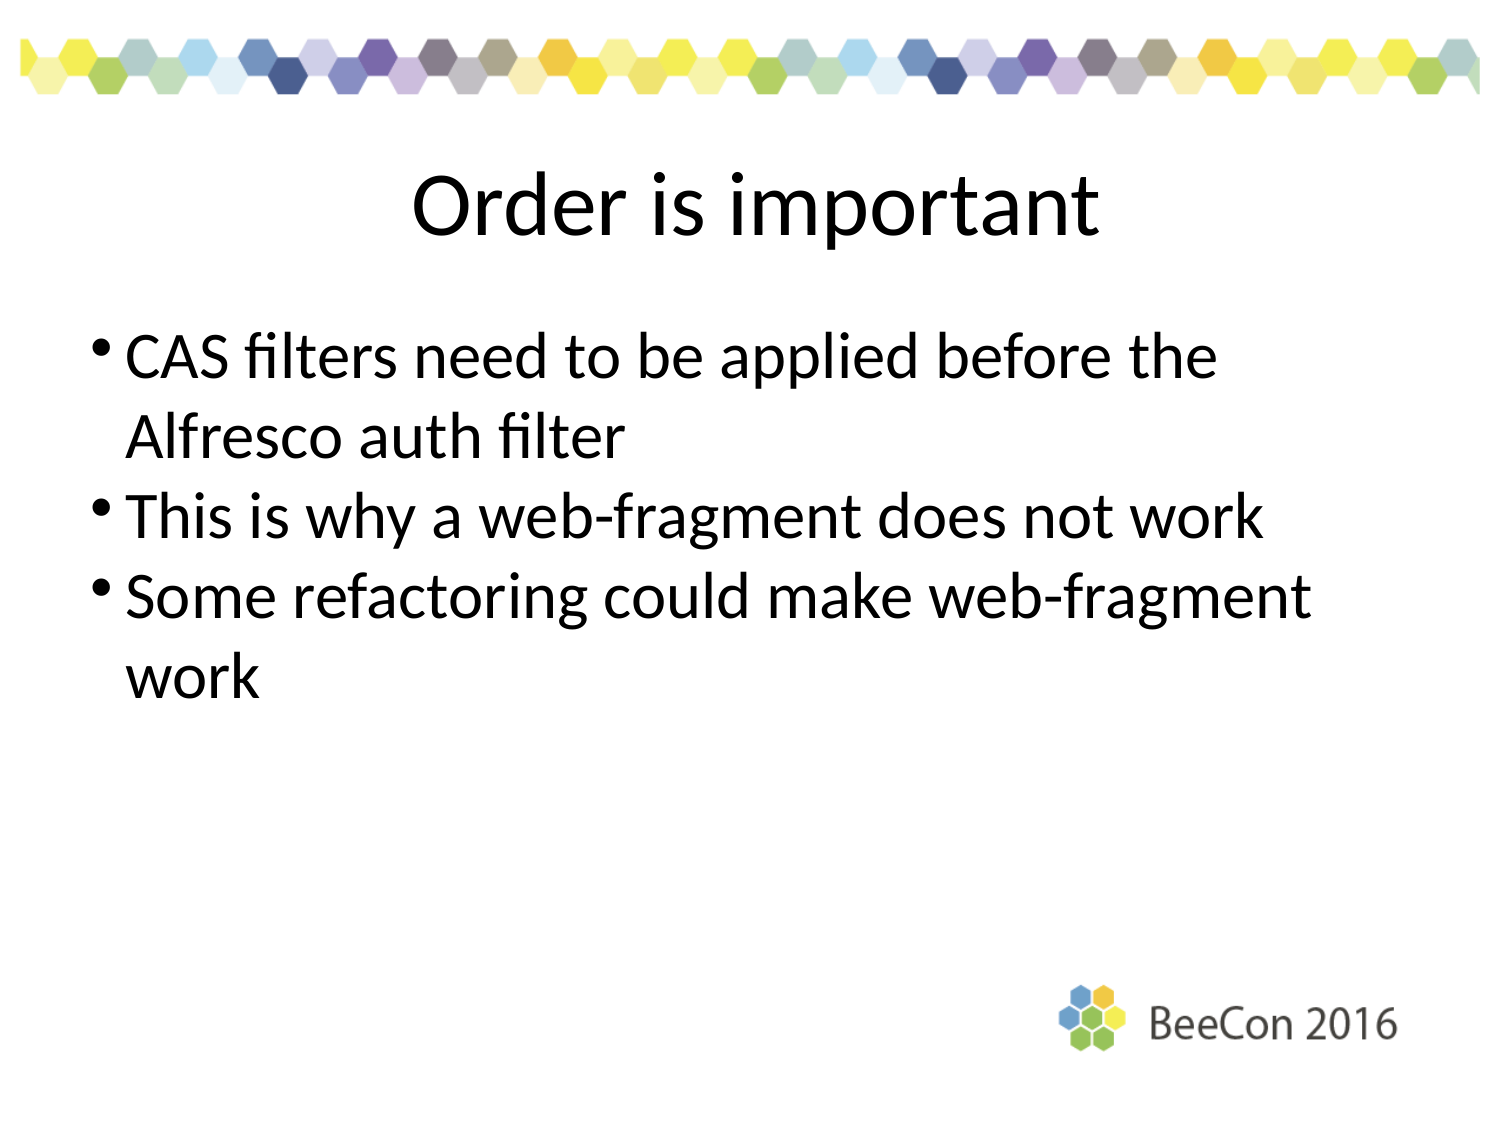

Order is important
CAS filters need to be applied before the Alfresco auth filter
This is why a web-fragment does not work
Some refactoring could make web-fragment work